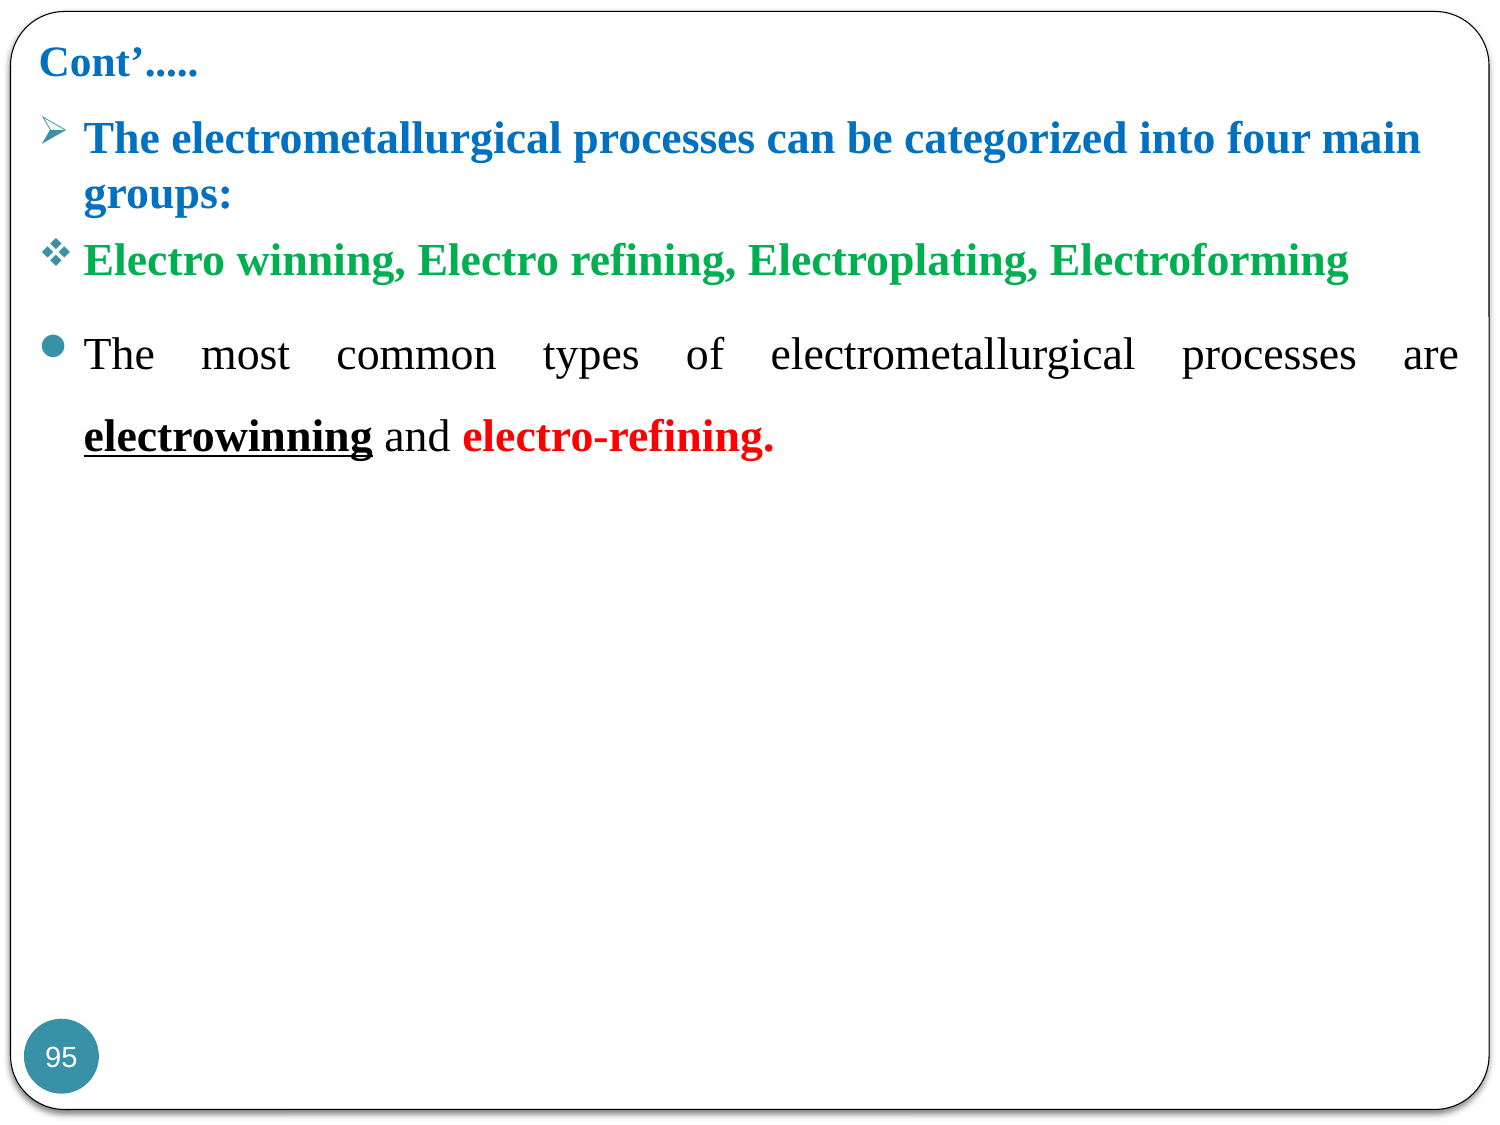

# Cont’.....
The electrometallurgical processes can be categorized into four main groups:
Electro winning, Electro refining, Electroplating, Electroforming
The most common types of electrometallurgical processes are electrowinning and electro-refining.

95